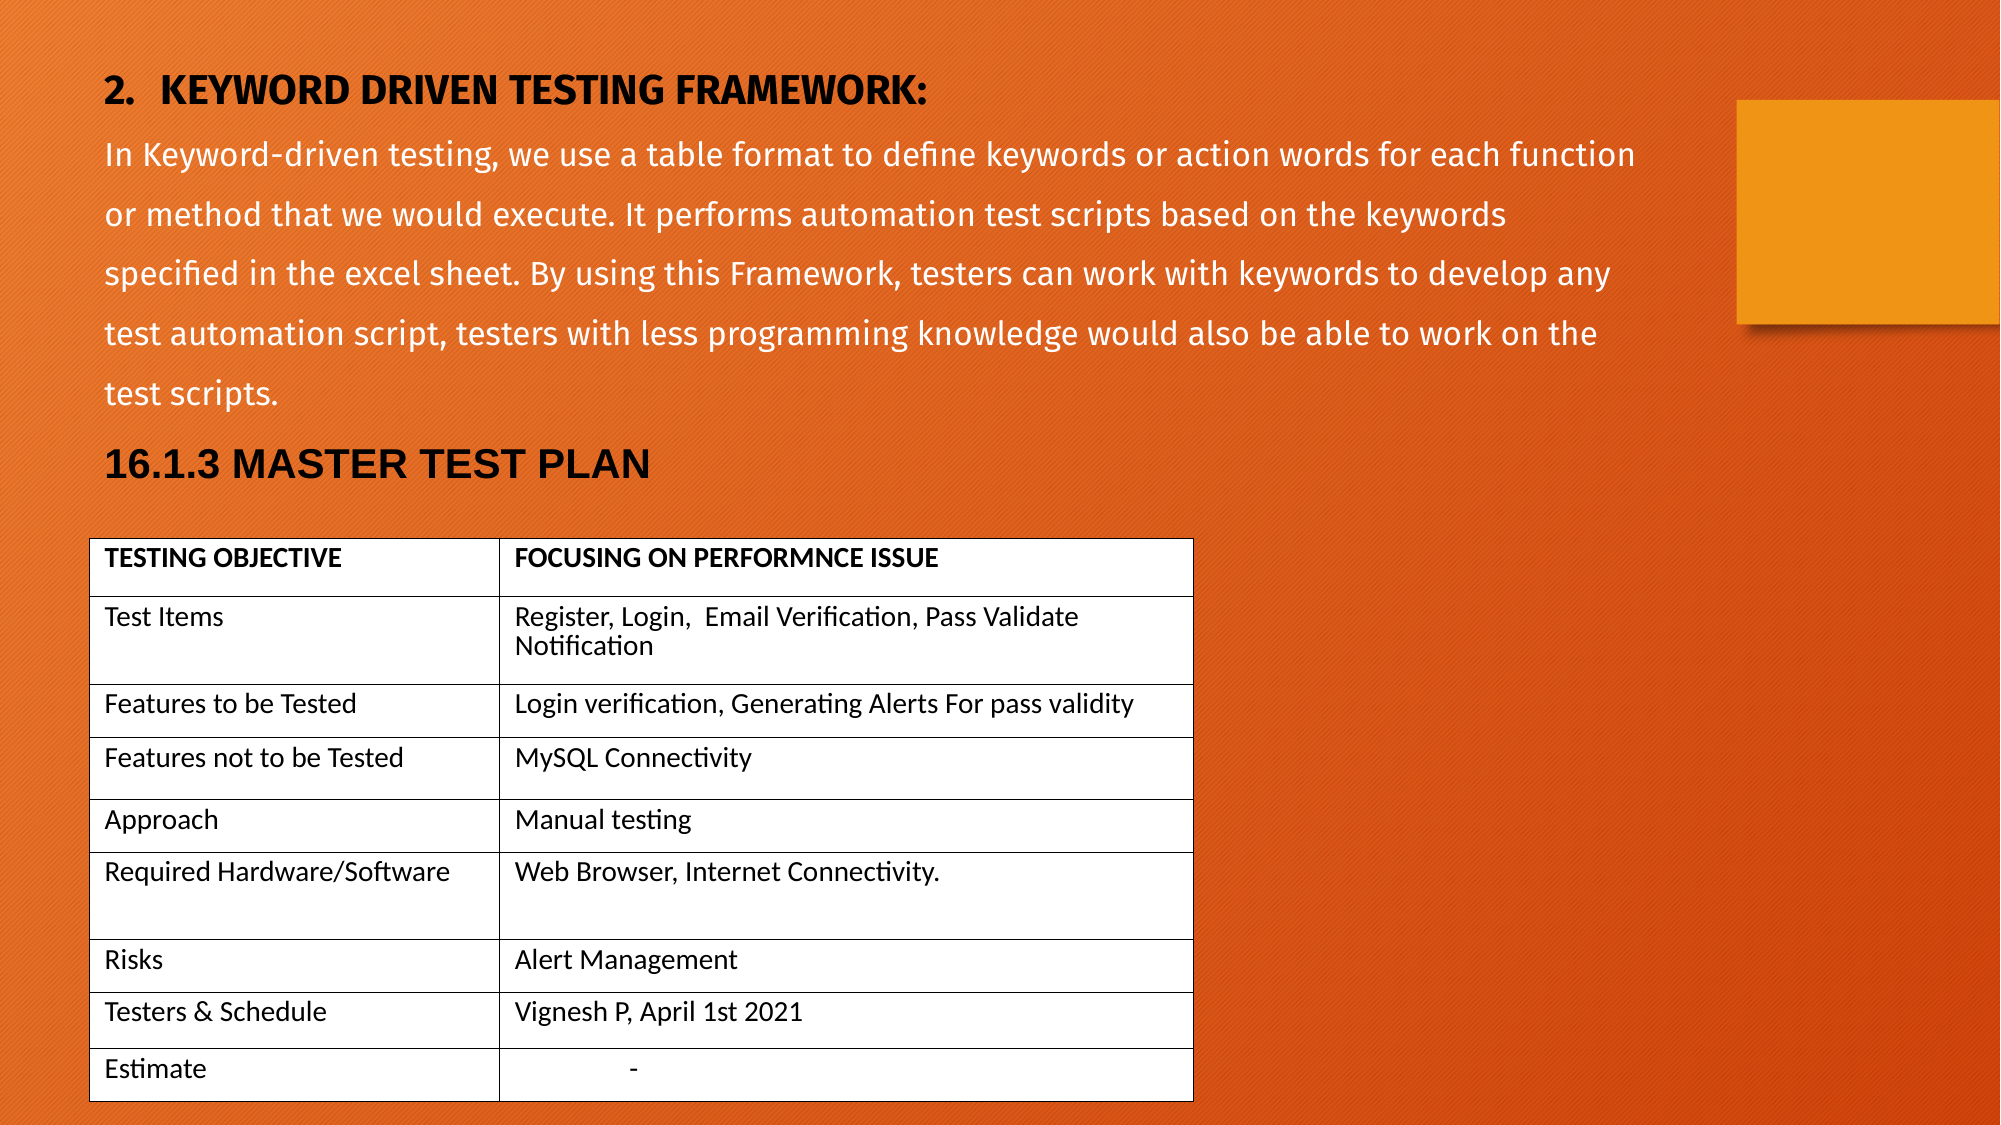

KEYWORD DRIVEN TESTING FRAMEWORK:
In Keyword-driven testing, we use a table format to define keywords or action words for each function or method that we would execute. It performs automation test scripts based on the keywords specified in the excel sheet. By using this Framework, testers can work with keywords to develop any test automation script, testers with less programming knowledge would also be able to work on the test scripts.
16.1.3 MASTER TEST PLAN
| TESTING OBJECTIVE | FOCUSING ON PERFORMNCE ISSUE |
| --- | --- |
| Test Items | Register, Login, Email Verification, Pass Validate Notification |
| Features to be Tested | Login verification, Generating Alerts For pass validity |
| Features not to be Tested | MySQL Connectivity |
| Approach | Manual testing |
| Required Hardware/Software | Web Browser, Internet Connectivity. |
| Risks | Alert Management |
| Testers & Schedule | Vignesh P, April 1st 2021 |
| Estimate | - |